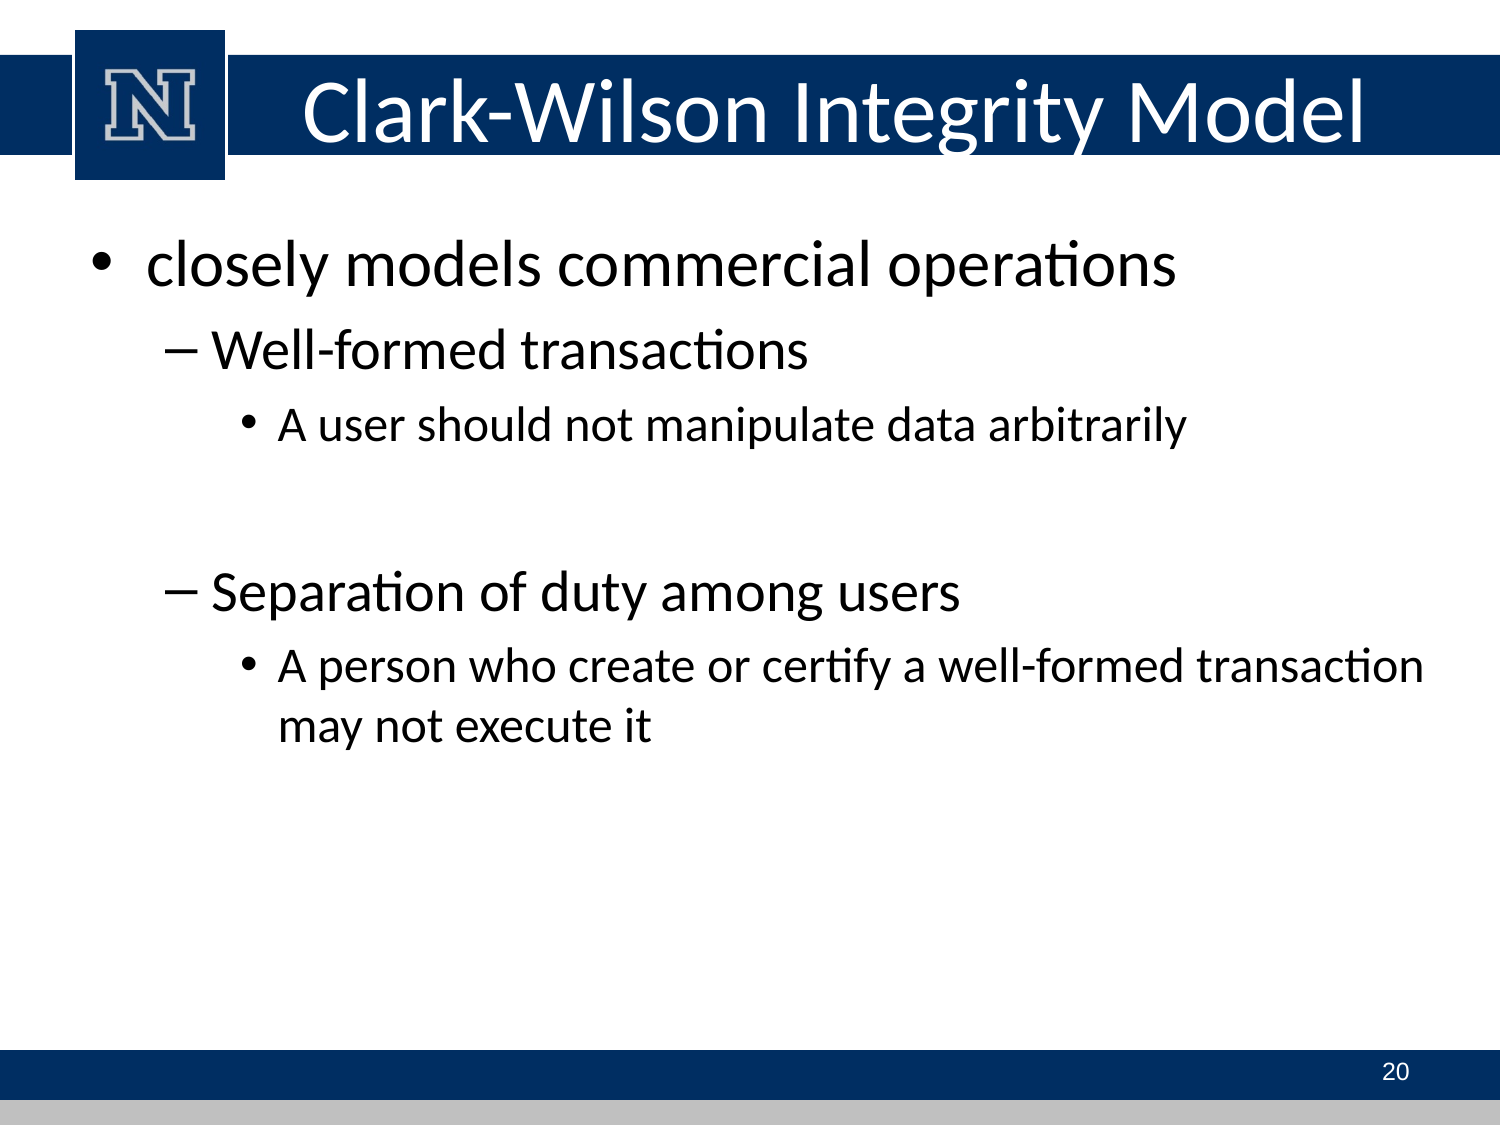

# Clark-Wilson Integrity Model
closely models commercial operations
Well-formed transactions
A user should not manipulate data arbitrarily

Separation of duty among users
A person who create or certify a well-formed transaction may not execute it
20